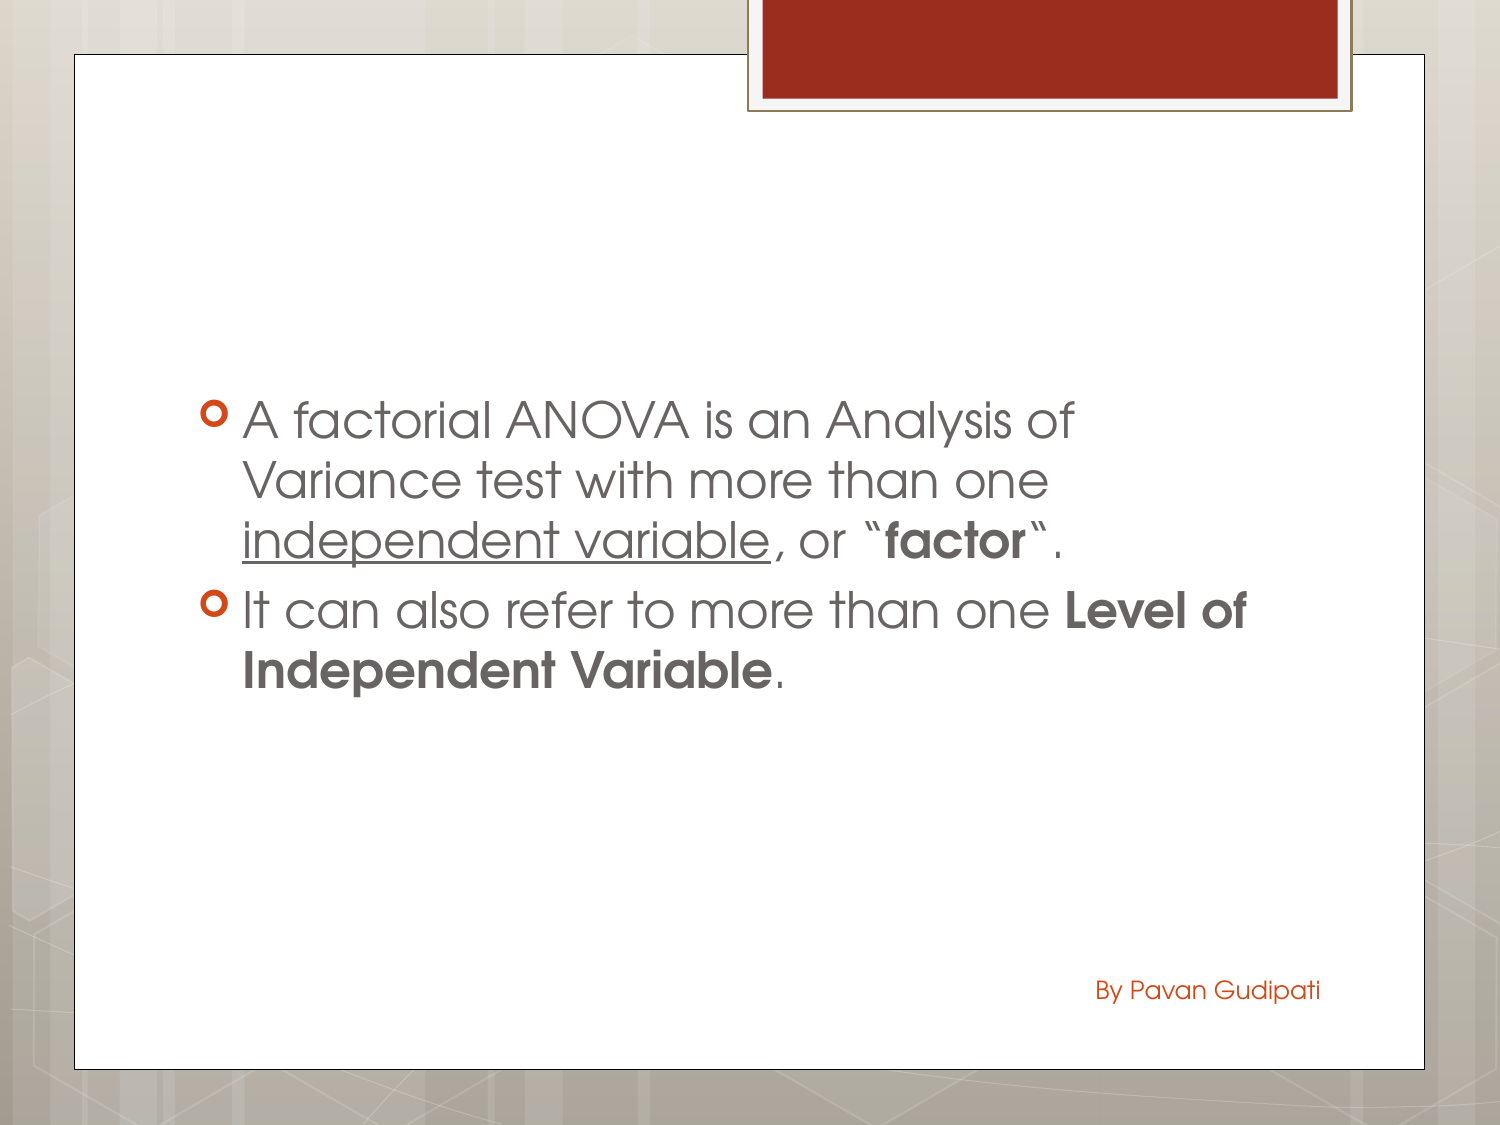

#
A factorial ANOVA is an Analysis of Variance test with more than one independent variable, or “factor“.
It can also refer to more than one Level of Independent Variable.

By Pavan Gudipati